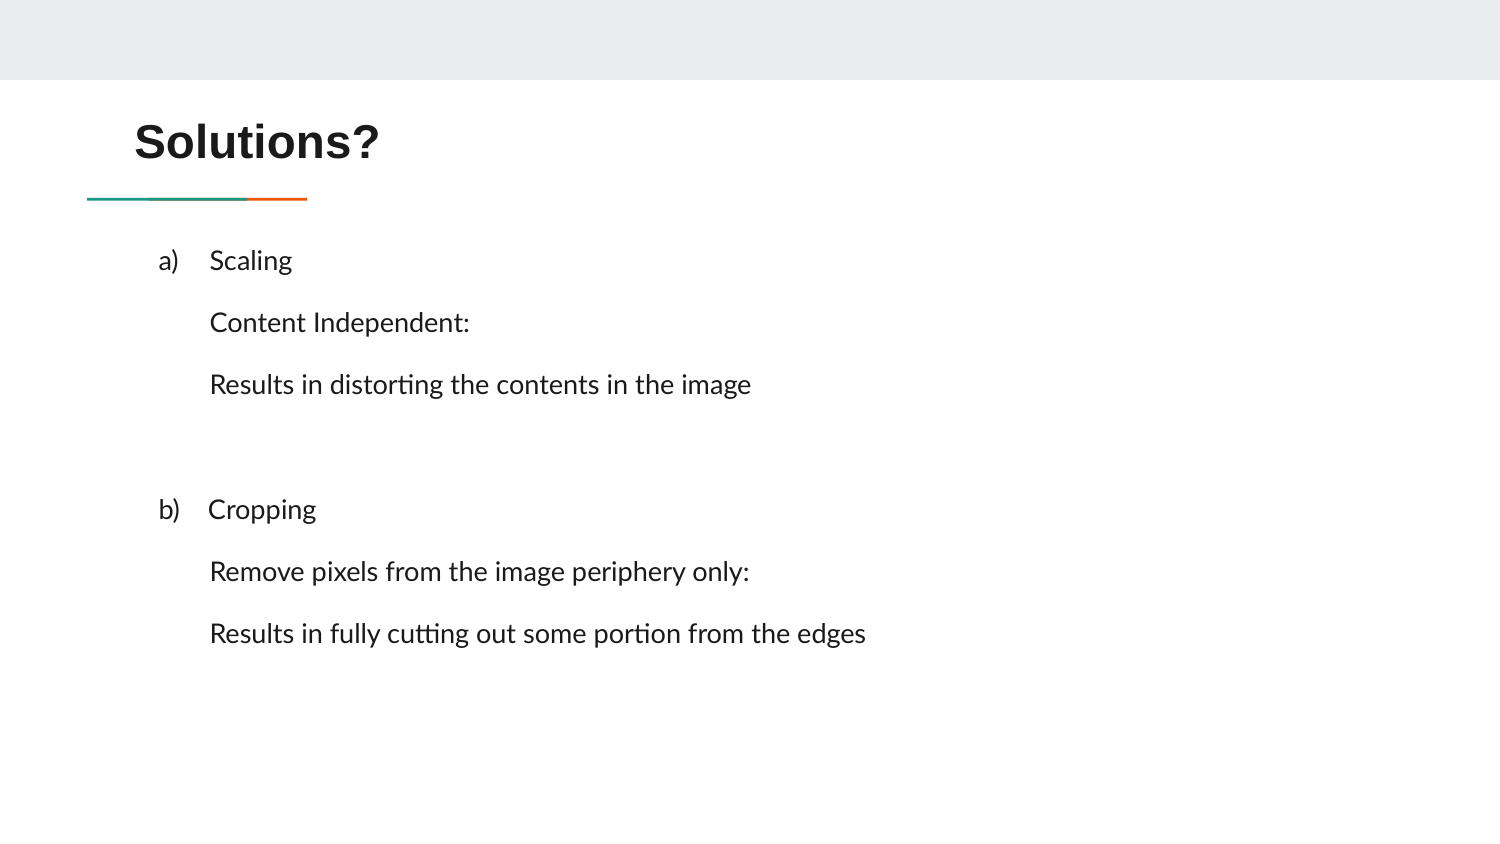

# Solutions?
Scaling
Content Independent:
Results in distorting the contents in the image

b)    Cropping
Remove pixels from the image periphery only:
Results in fully cutting out some portion from the edges